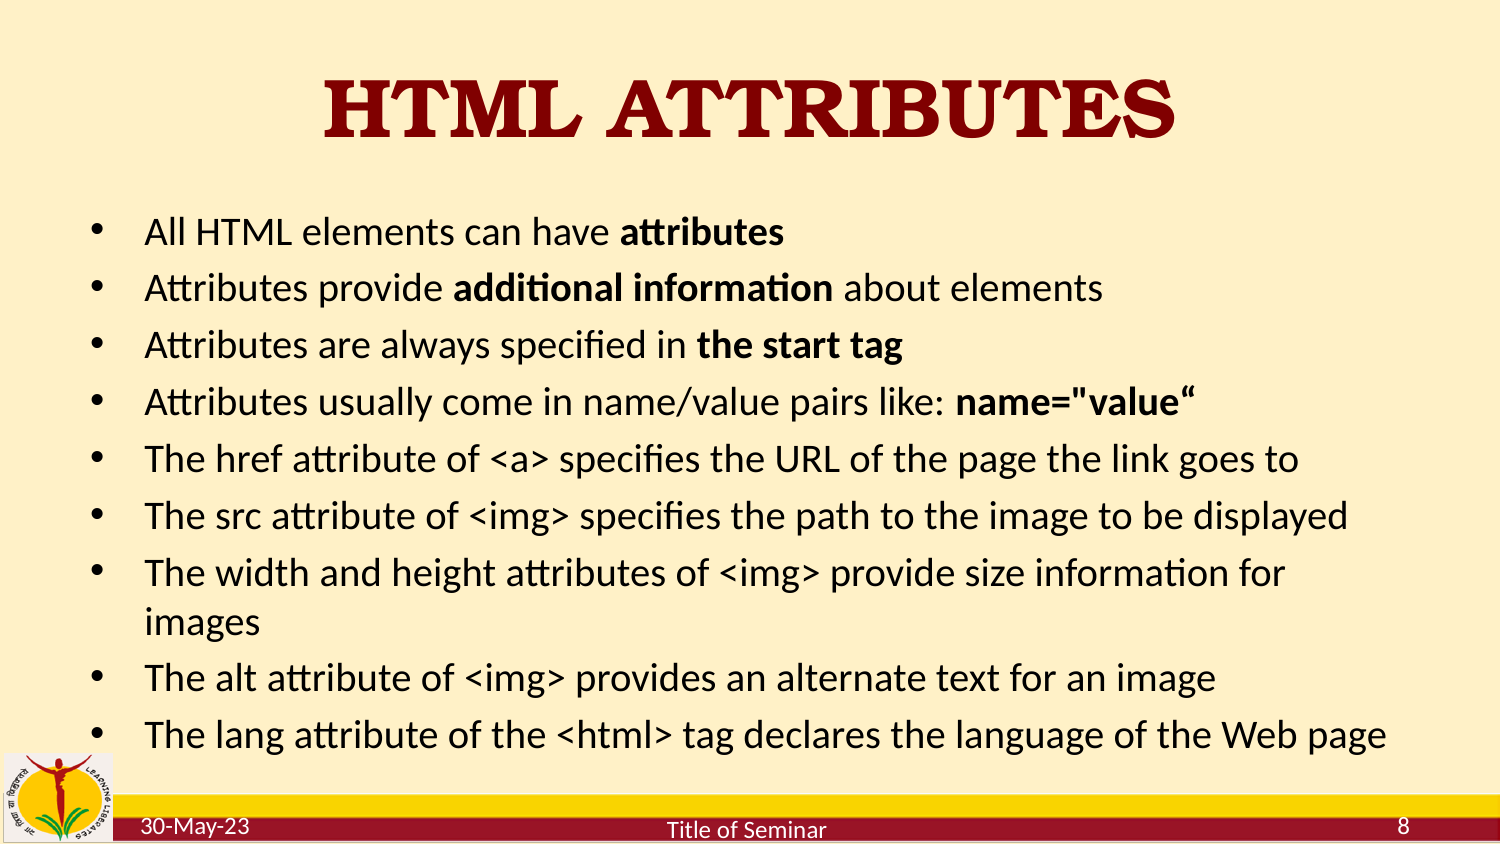

# HTML ATTRIBUTES
All HTML elements can have attributes
Attributes provide additional information about elements
Attributes are always specified in the start tag
Attributes usually come in name/value pairs like: name="value“
The href attribute of <a> specifies the URL of the page the link goes to
The src attribute of <img> specifies the path to the image to be displayed
The width and height attributes of <img> provide size information for images
The alt attribute of <img> provides an alternate text for an image
The lang attribute of the <html> tag declares the language of the Web page

30-May-23
8
Title of Seminar